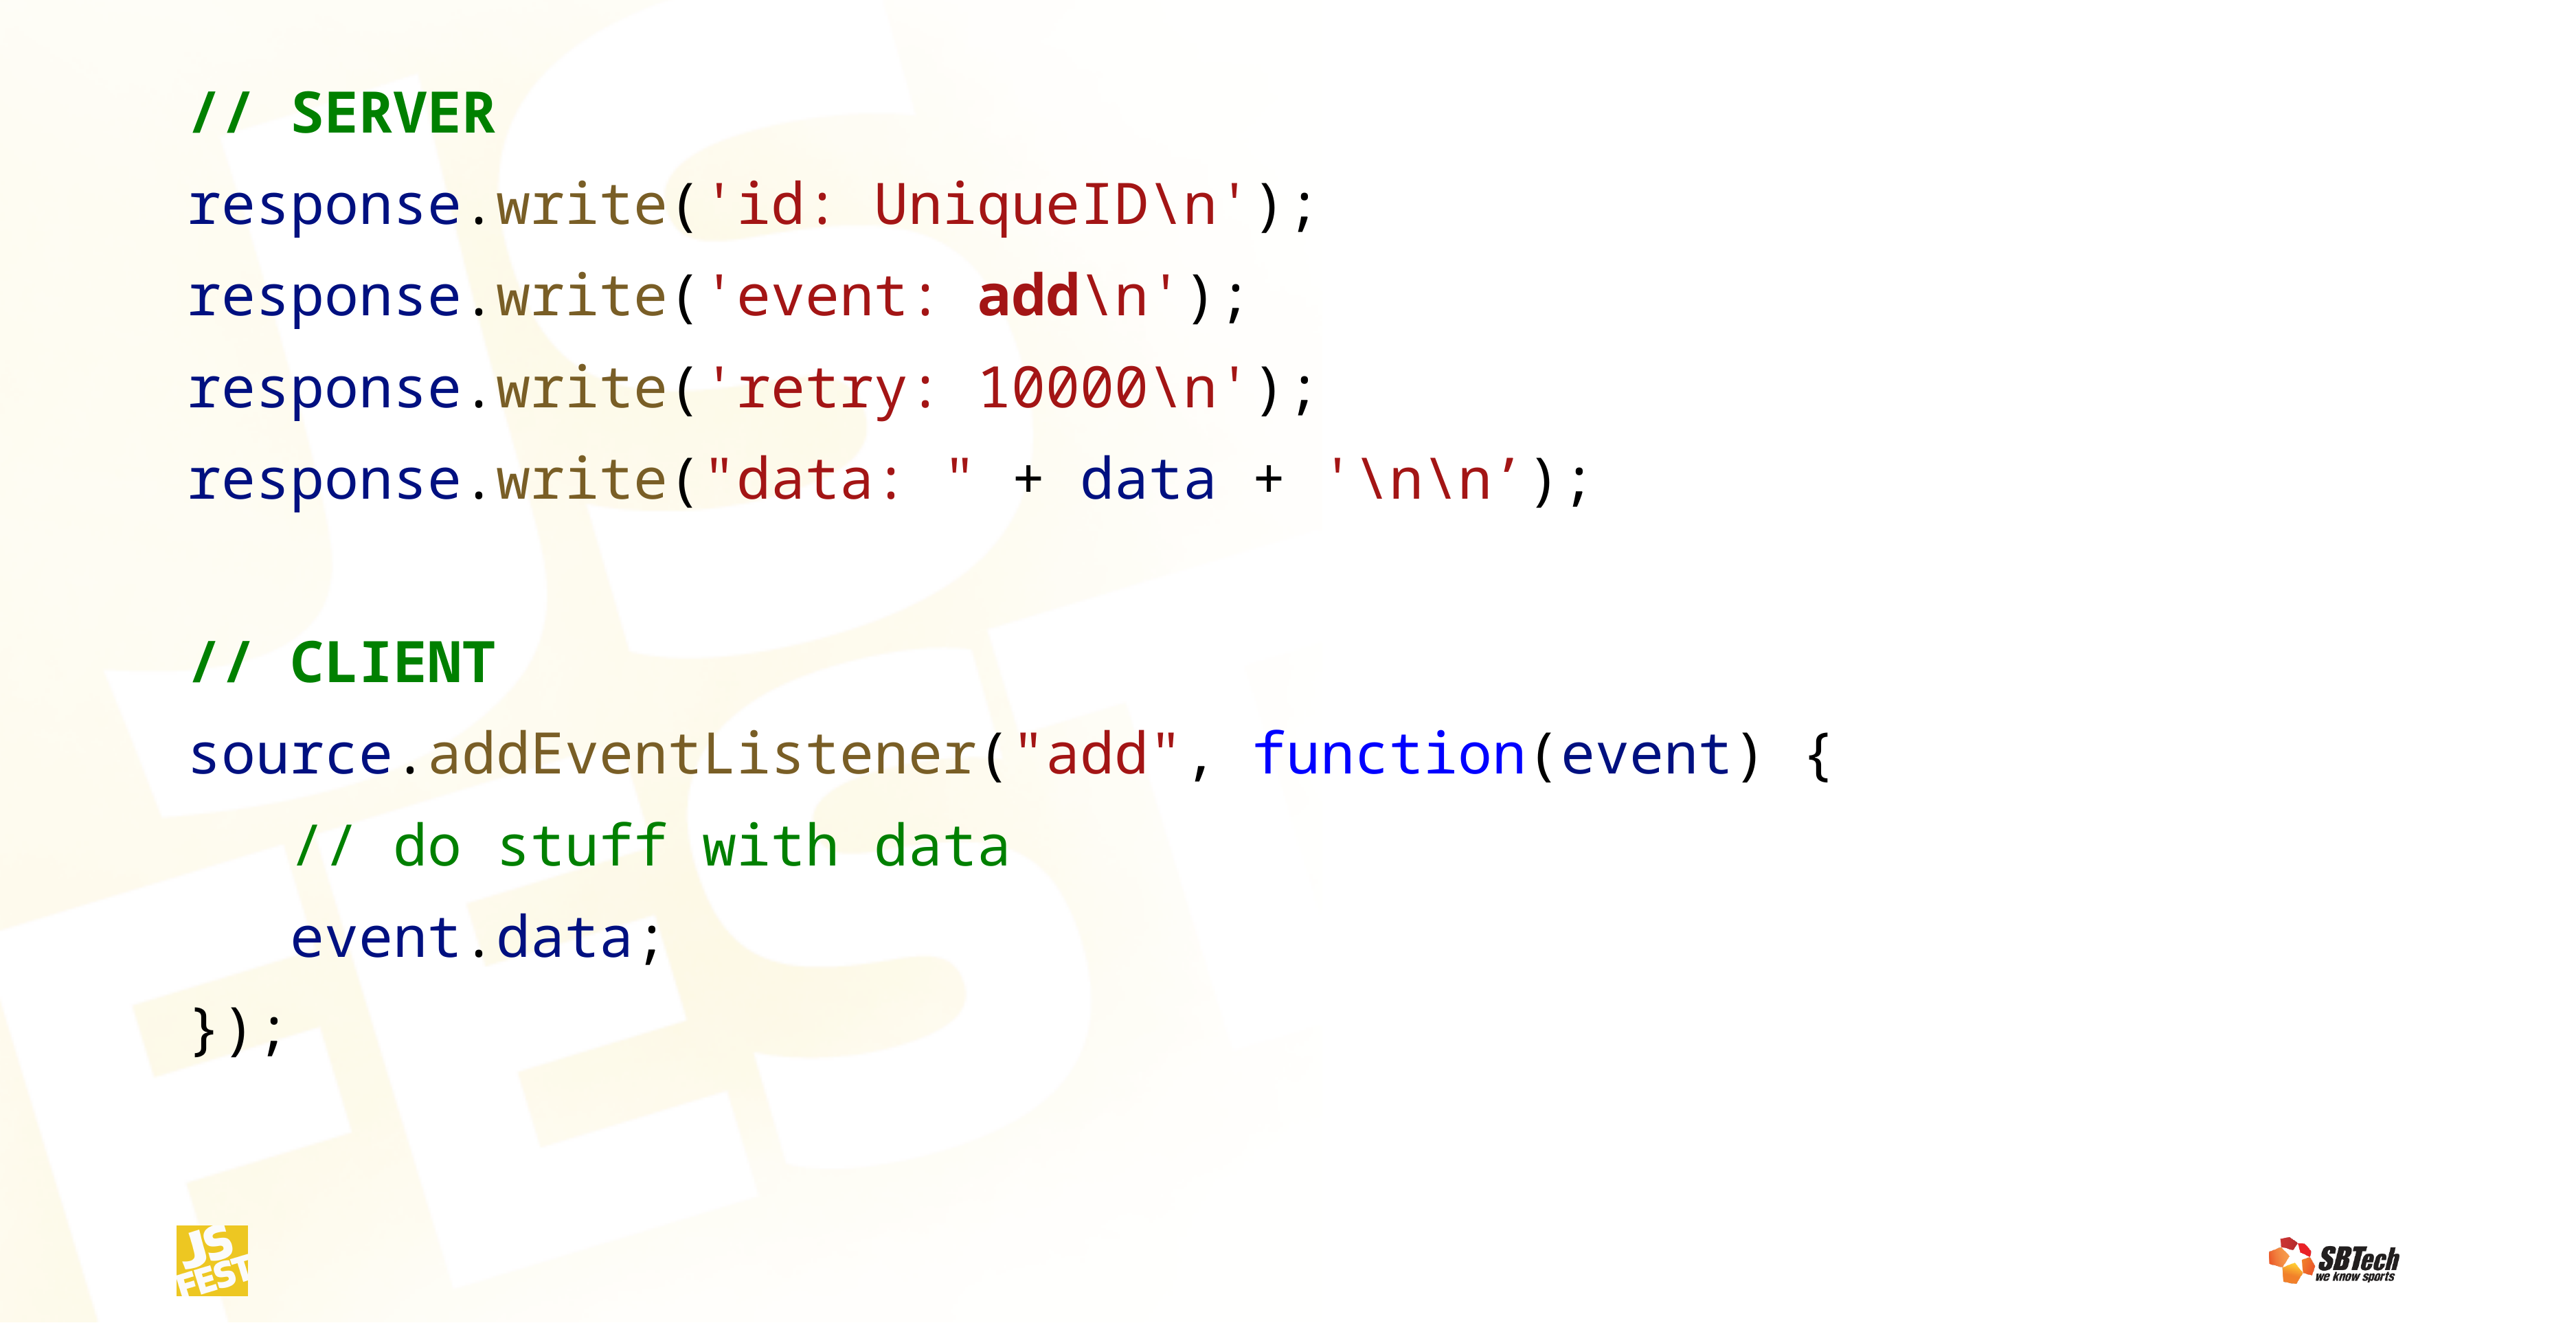

// SERVER
response.write('id: UniqueID\n');
response.write('event: add\n');
response.write('retry: 10000\n');
response.write("data: " + data + '\n\n’);

// CLIENT
source.addEventListener("add", function(event) {
	// do stuff with data
	event.data;
});